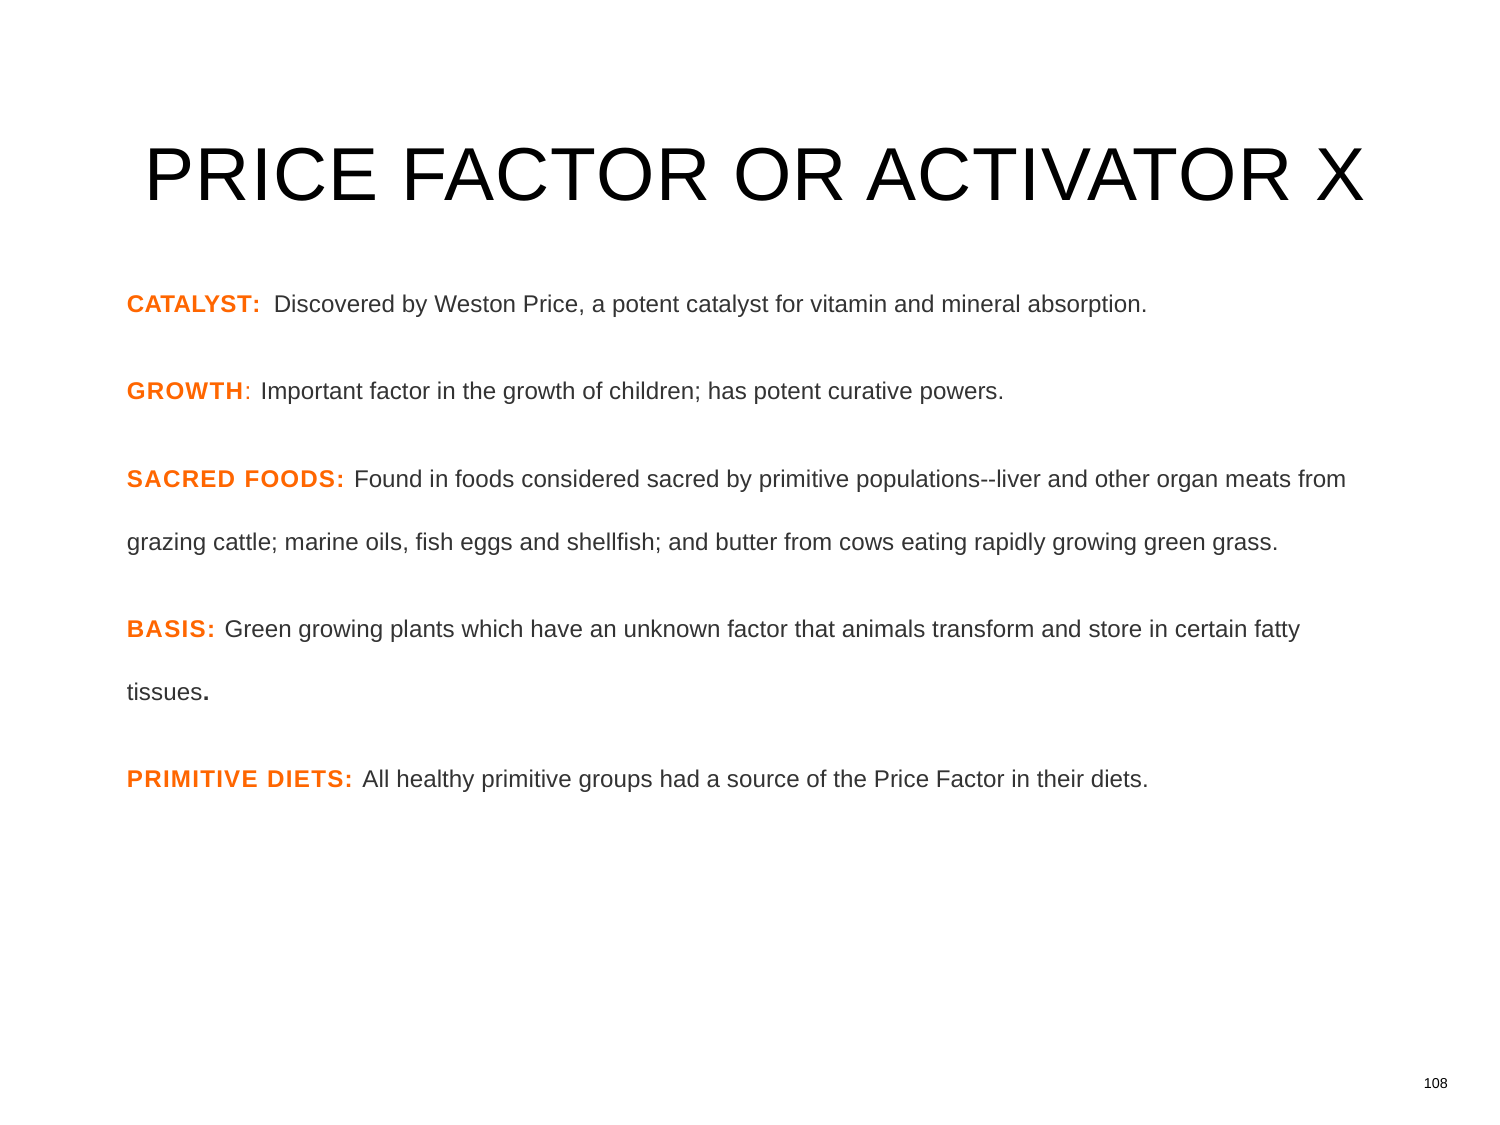

PRICE FACTOR OR ACTIVATOR X
CATALYST:  Discovered by Weston Price, a potent catalyst for vitamin and mineral absorption.
GROWTH: Important factor in the growth of children; has potent curative powers.
SACRED FOODS: Found in foods considered sacred by primitive populations--liver and other organ meats from grazing cattle; marine oils, fish eggs and shellfish; and butter from cows eating rapidly growing green grass.
BASIS: Green growing plants which have an unknown factor that animals transform and store in certain fatty tissues.
PRIMITIVE DIETS: All healthy primitive groups had a source of the Price Factor in their diets.
108